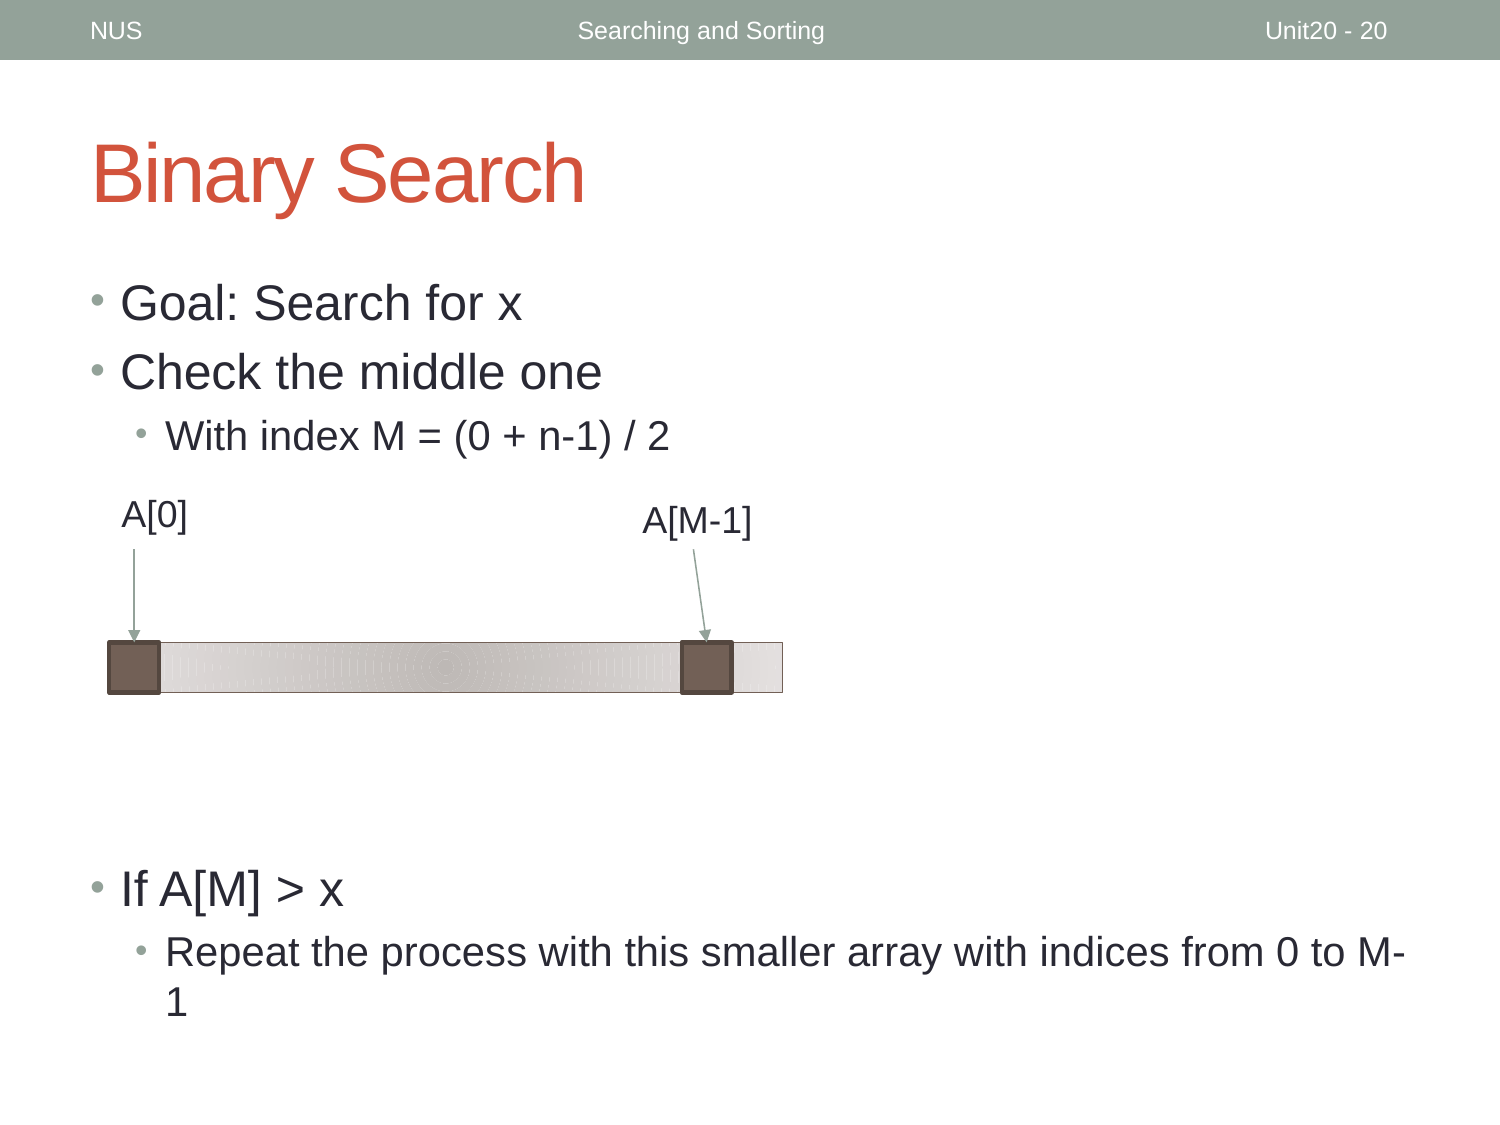

NUS
Searching and Sorting
Unit20 - 20
# Binary Search
Goal: Search for x
Check the middle one
With index M = (0 + n-1) / 2

If A[M] > x
Repeat the process with this smaller array with indices from 0 to M-1

A[0]
A[M-1]